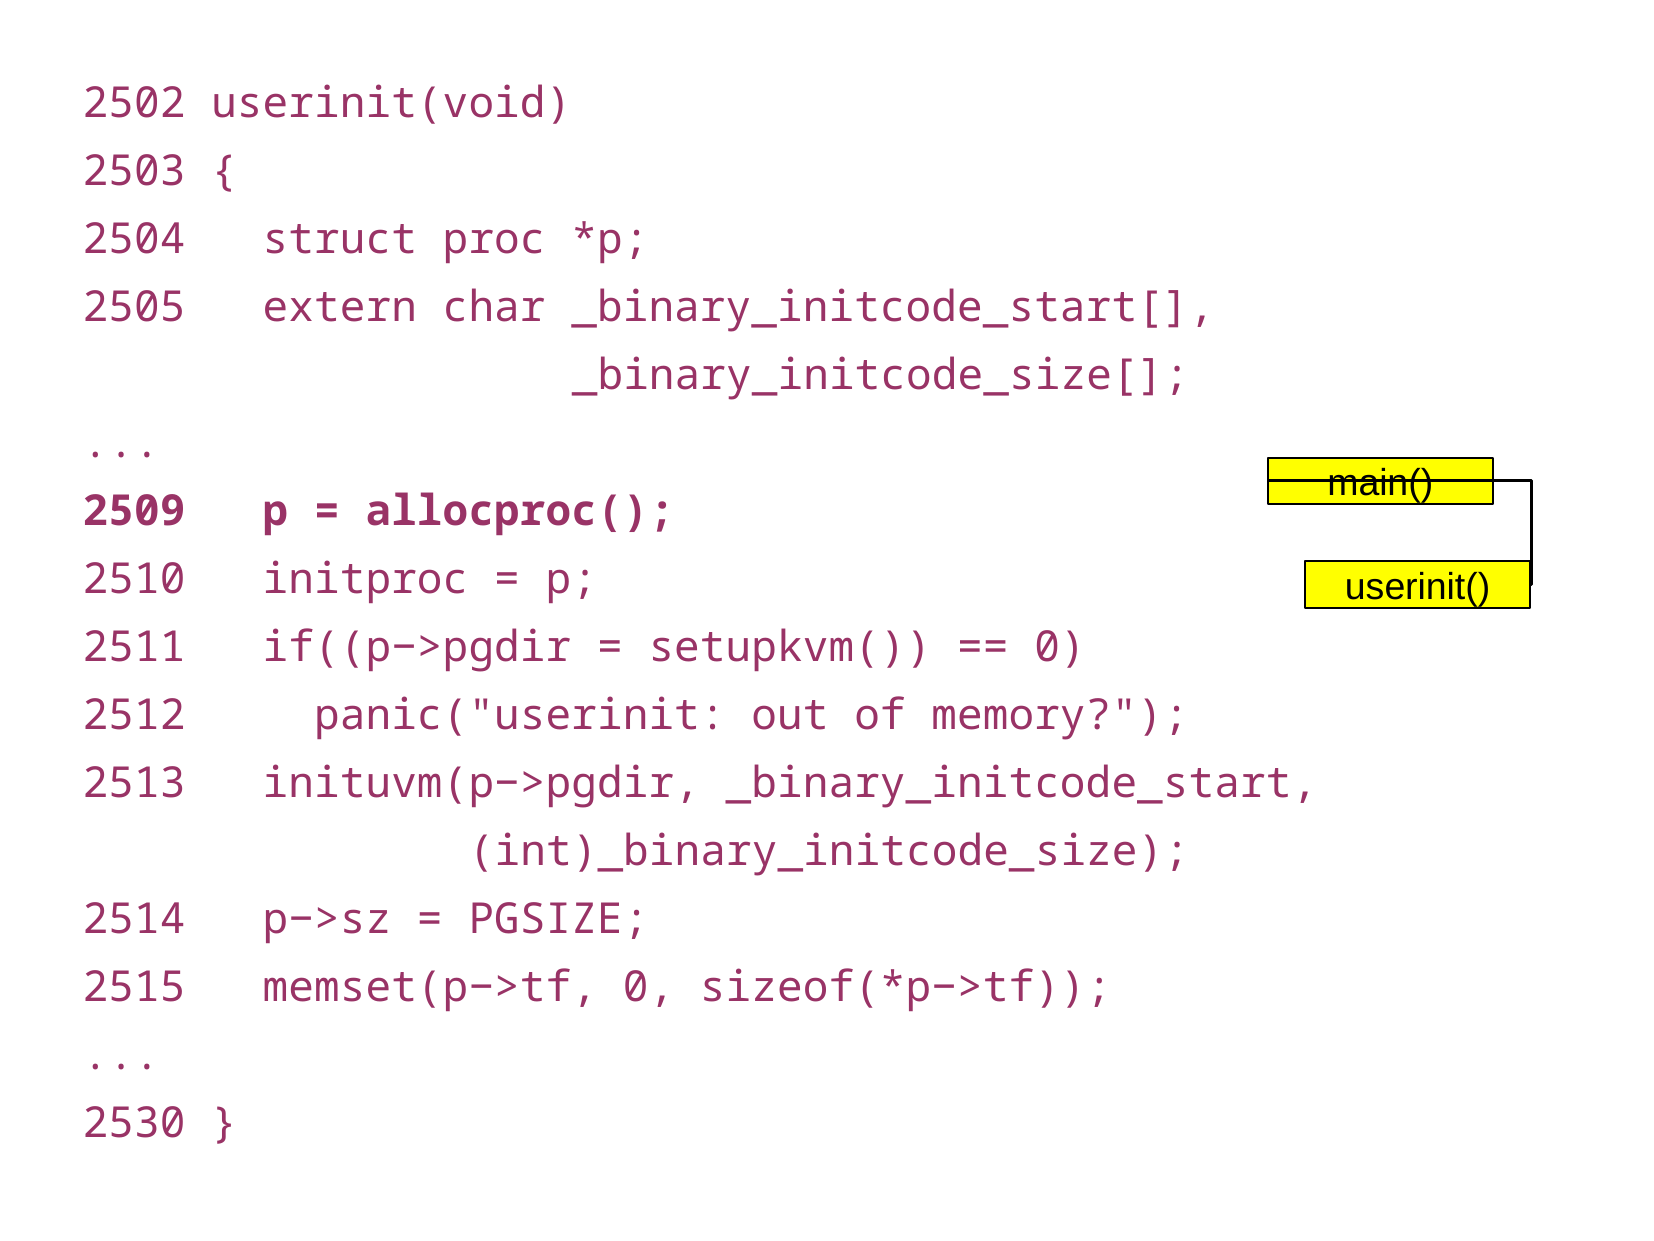

2502 userinit(void)
2503 {
2504   struct proc *p;
2505   extern char _binary_initcode_start[],
                   _binary_initcode_size[];
...
2509   p = allocproc();
2510   initproc = p;
2511   if((p−>pgdir = setupkvm()) == 0)
2512     panic("userinit: out of memory?");
2513   inituvm(p−>pgdir, _binary_initcode_start,
               (int)_binary_initcode_size);
2514   p−>sz = PGSIZE;
2515   memset(p−>tf, 0, sizeof(*p−>tf));
...
2530 }
main()
userinit()